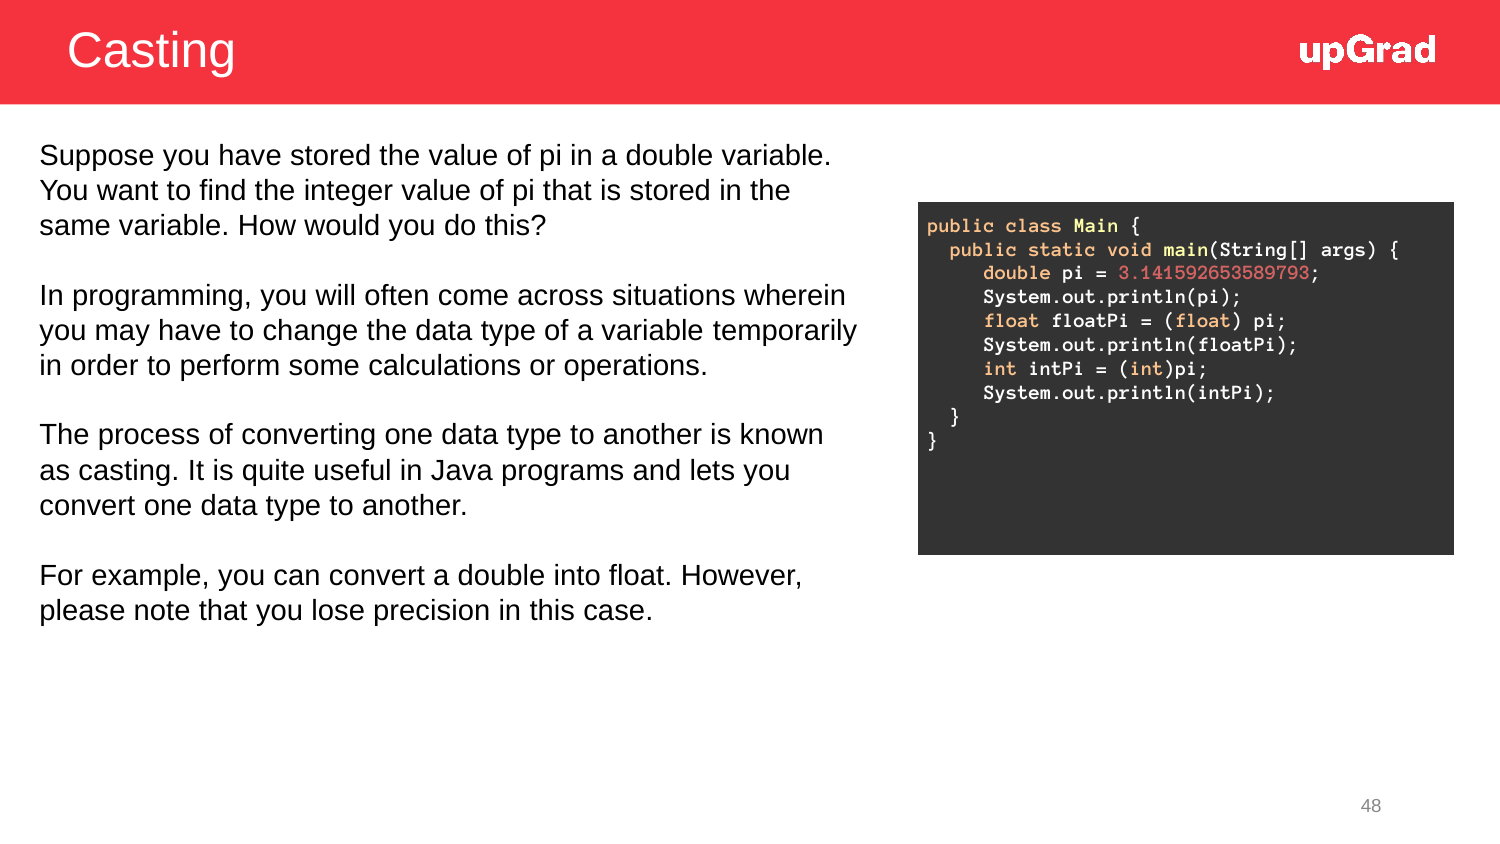

# Casting
Suppose you have stored the value of pi in a double variable. You want to find the integer value of pi that is stored in the same variable. How would you do this?

In programming, you will often come across situations wherein you may have to change the data type of a variable temporarily in order to perform some calculations or operations.

The process of converting one data type to another is known as casting. It is quite useful in Java programs and lets you convert one data type to another.

For example, you can convert a double into float. However, please note that you lose precision in this case.
| public class Main { public static void main(String[] args) { double pi = 3.141592653589793; System.out.println(pi); float floatPi = (float) pi; System.out.println(floatPi); int intPi = (int)pi; System.out.println(intPi); } } |
| --- |
48